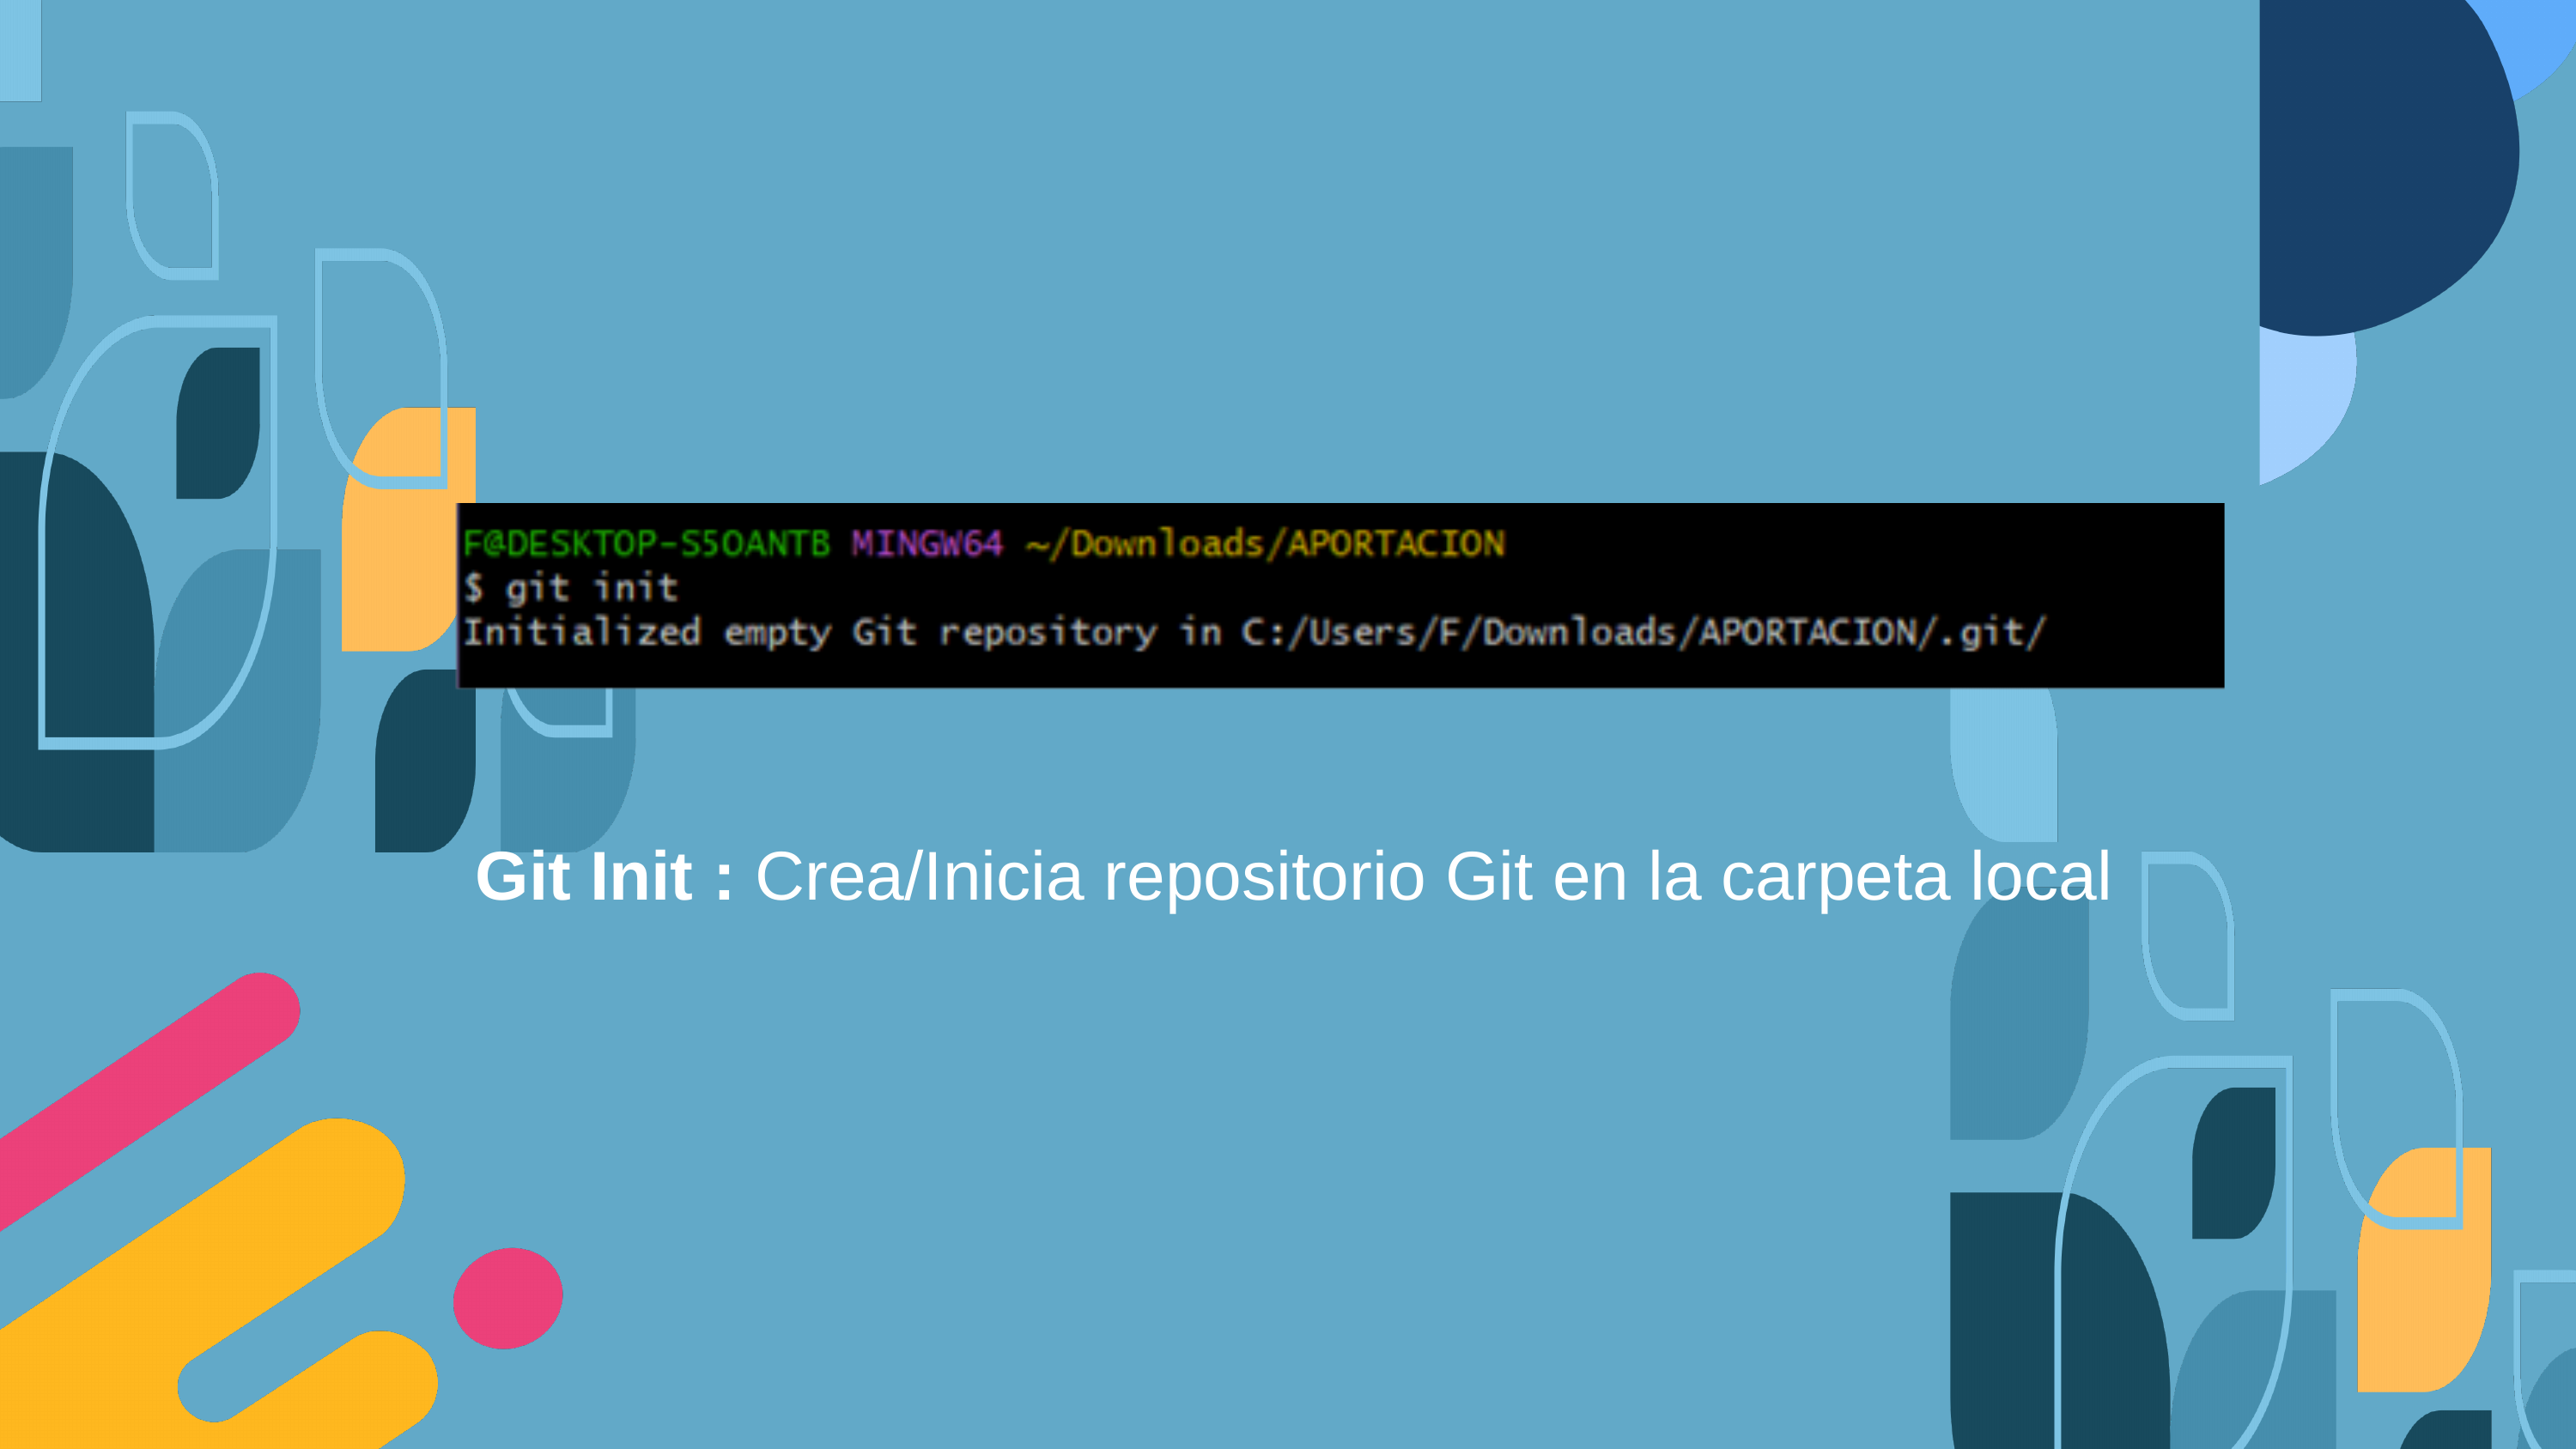

Git Init : Crea/Inicia repositorio Git en la carpeta local